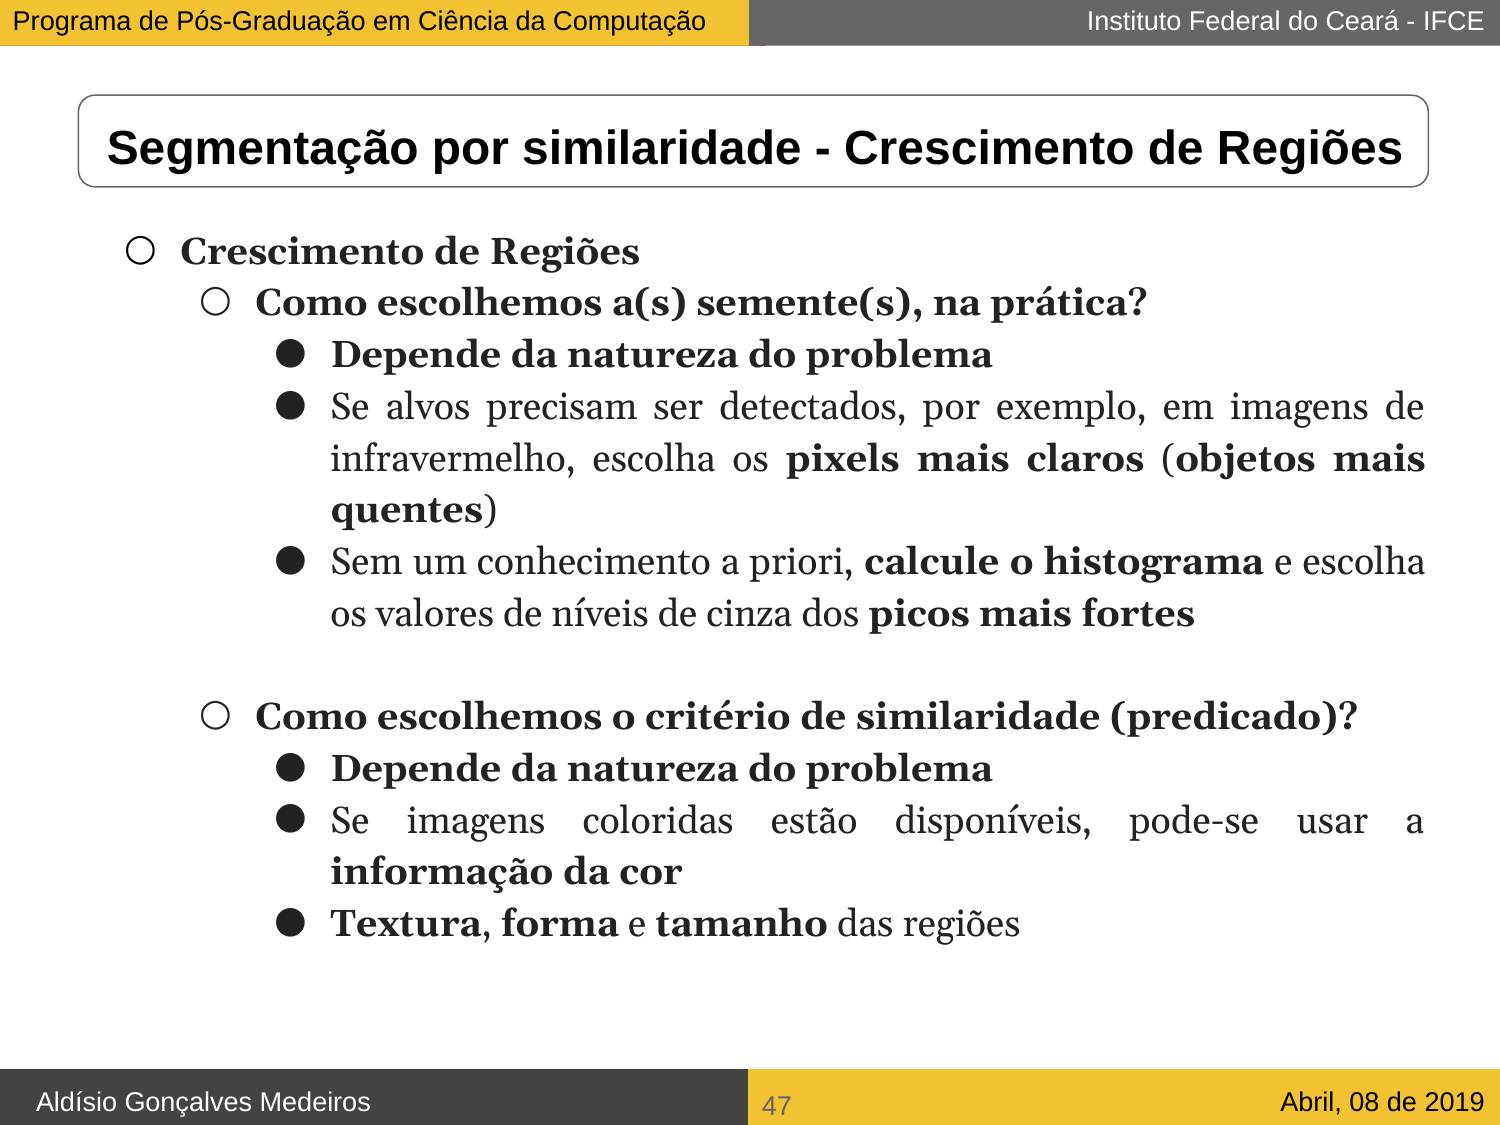

Segmentação por similaridade - Crescimento de Regiões
Crescimento de Regiões
Como escolhemos a(s) semente(s), na prática?
Depende da natureza do problema
Se alvos precisam ser detectados, por exemplo, em imagens de infravermelho, escolha os pixels mais claros (objetos mais quentes)
Sem um conhecimento a priori, calcule o histograma e escolha os valores de níveis de cinza dos picos mais fortes

Como escolhemos o critério de similaridade (predicado)?
Depende da natureza do problema
Se imagens coloridas estão disponíveis, pode-se usar a informação da cor
Textura, forma e tamanho das regiões

47